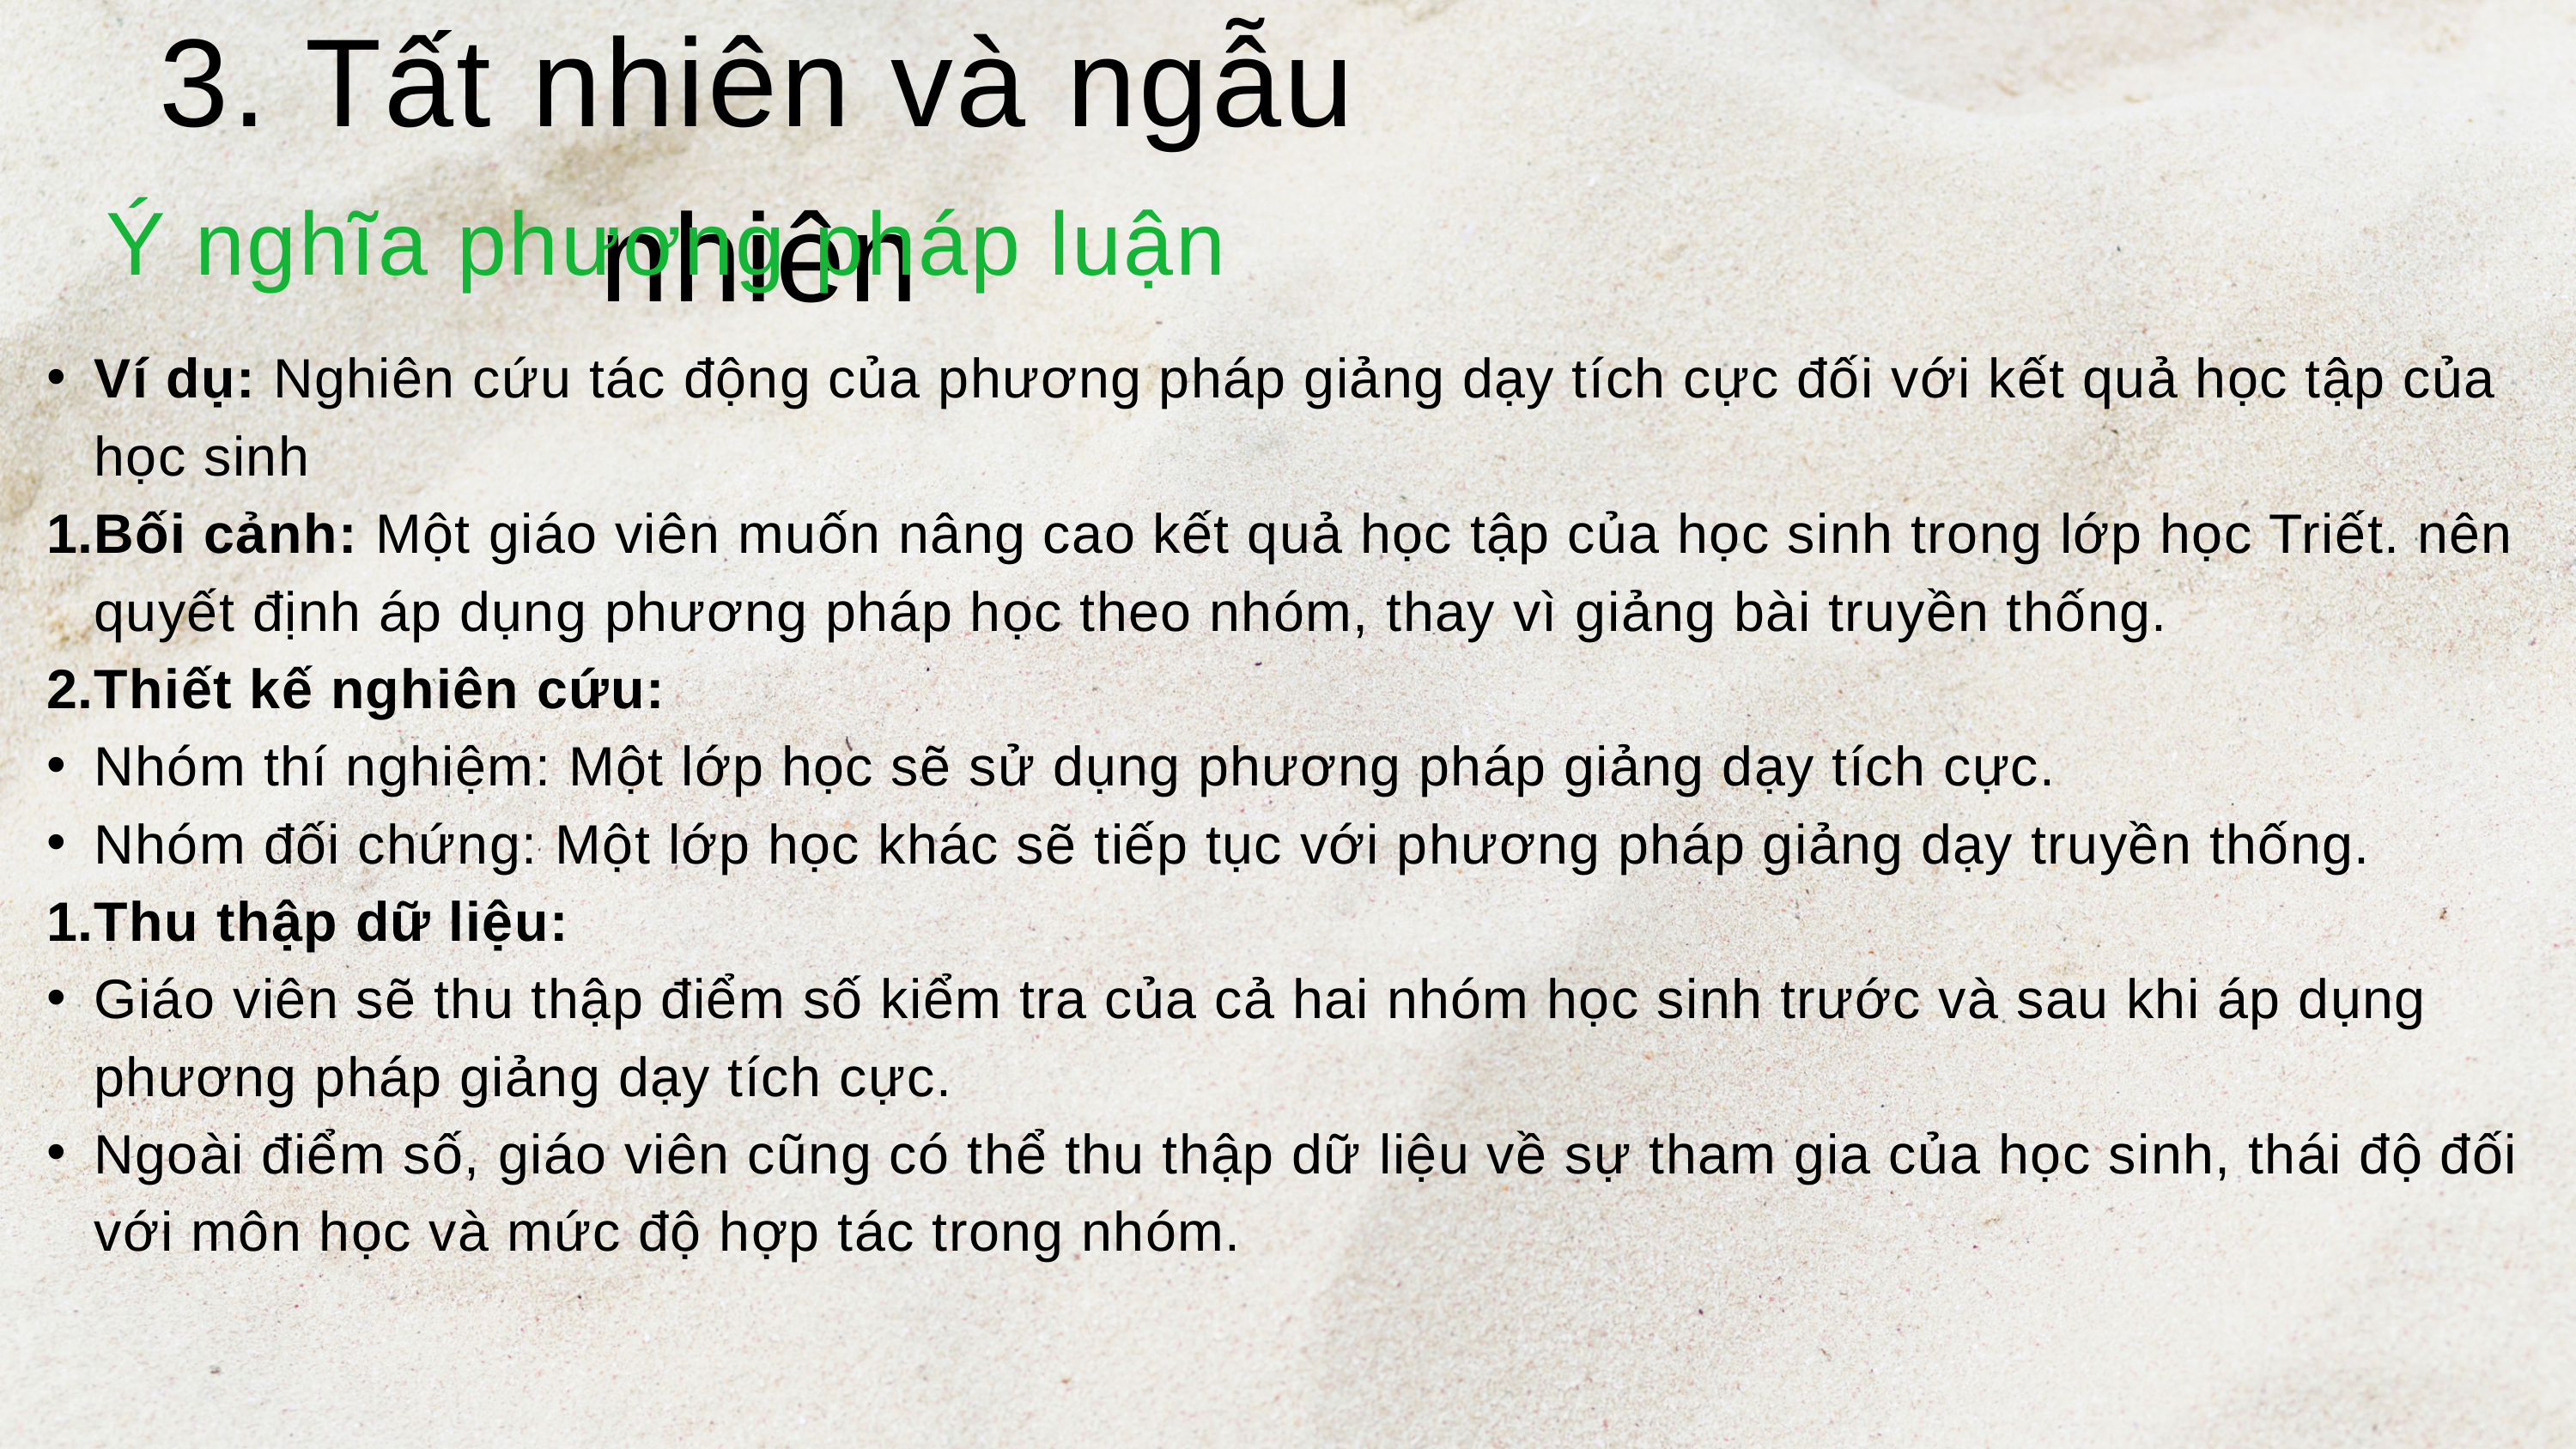

3. Tất nhiên và ngẫu nhiên
Ý nghĩa phương pháp luận
Ví dụ: Nghiên cứu tác động của phương pháp giảng dạy tích cực đối với kết quả học tập của học sinh
Bối cảnh: Một giáo viên muốn nâng cao kết quả học tập của học sinh trong lớp học Triết. nên quyết định áp dụng phương pháp học theo nhóm, thay vì giảng bài truyền thống.
Thiết kế nghiên cứu:
Nhóm thí nghiệm: Một lớp học sẽ sử dụng phương pháp giảng dạy tích cực.
Nhóm đối chứng: Một lớp học khác sẽ tiếp tục với phương pháp giảng dạy truyền thống.
Thu thập dữ liệu:
Giáo viên sẽ thu thập điểm số kiểm tra của cả hai nhóm học sinh trước và sau khi áp dụng phương pháp giảng dạy tích cực.
Ngoài điểm số, giáo viên cũng có thể thu thập dữ liệu về sự tham gia của học sinh, thái độ đối với môn học và mức độ hợp tác trong nhóm.